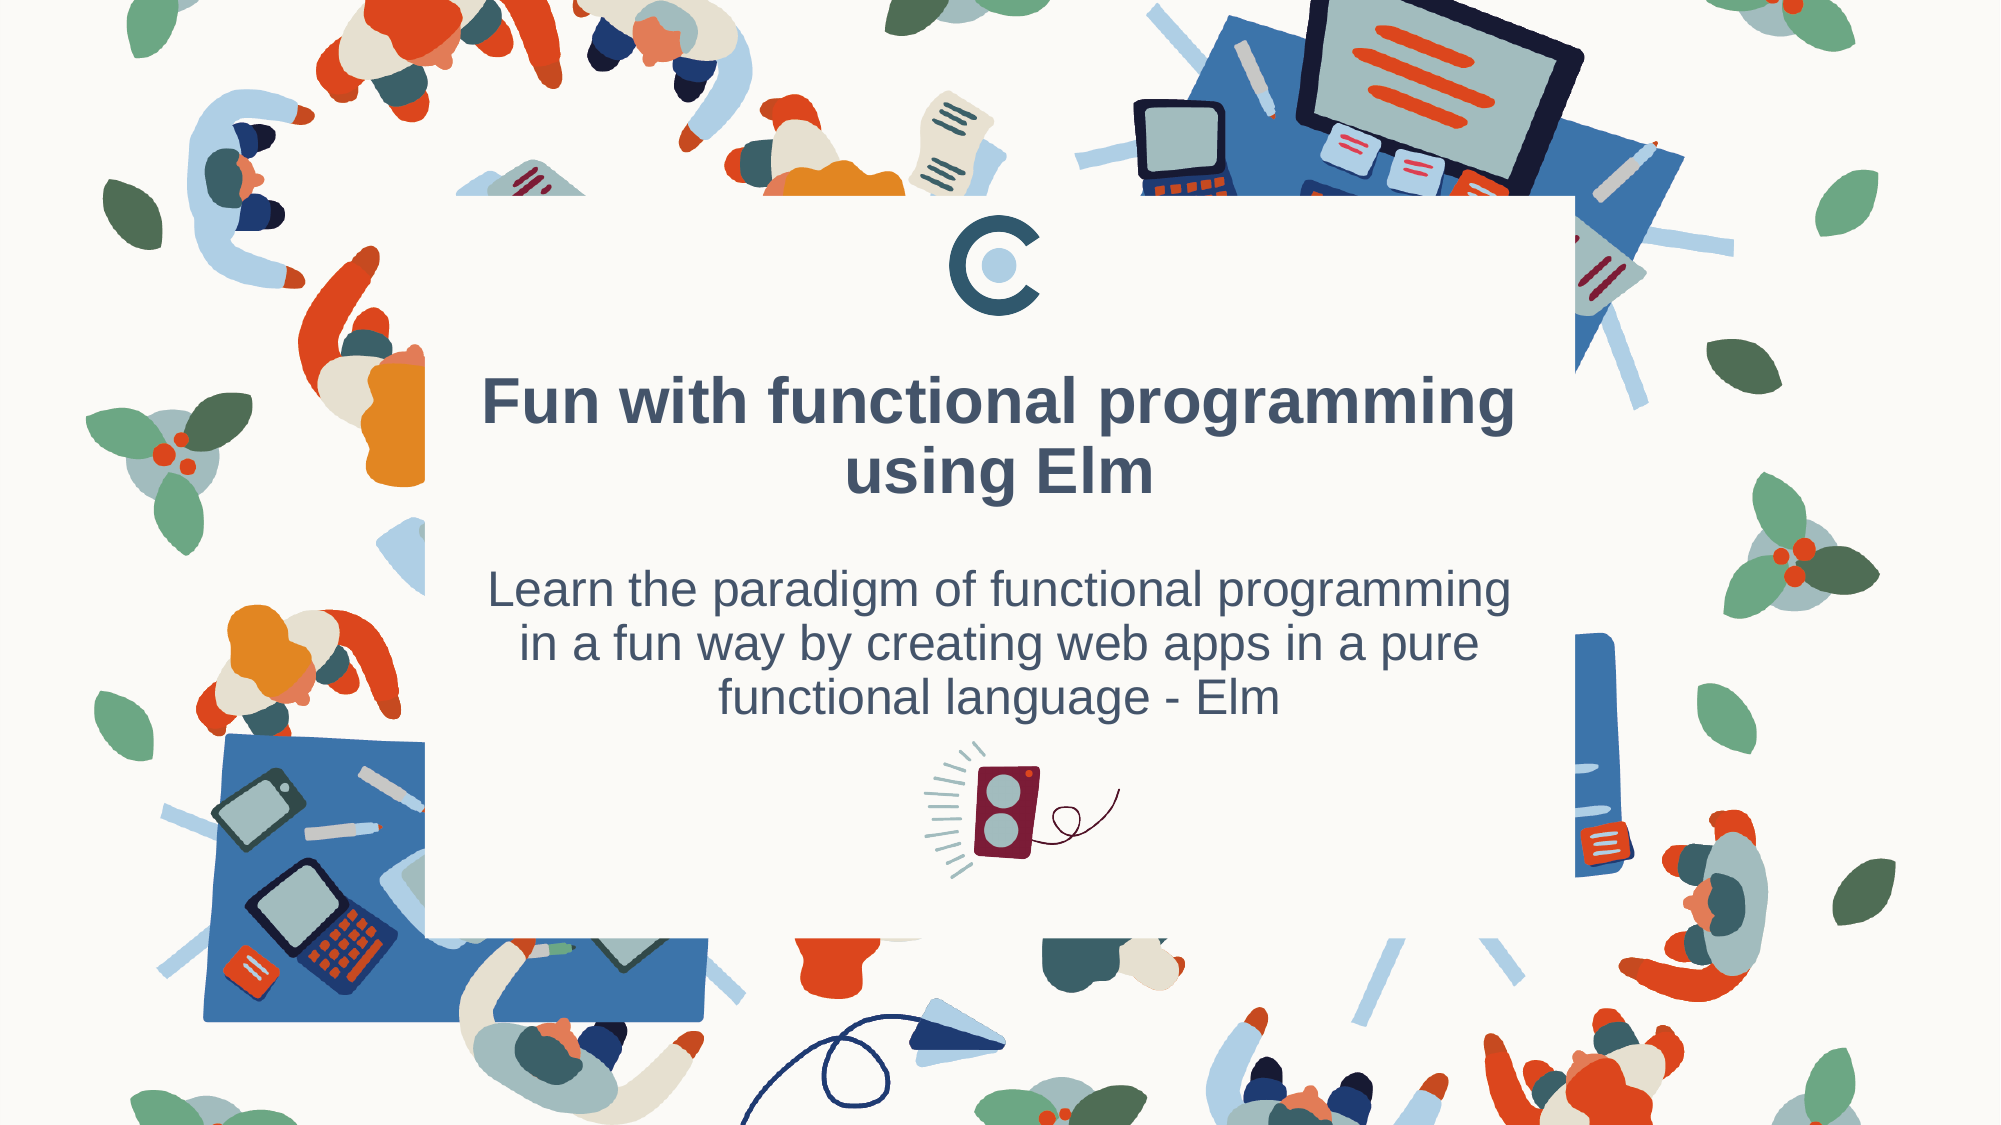

# Fun with functional programming using Elm
Learn the paradigm of functional programming in a fun way by creating web apps in a pure functional language - Elm